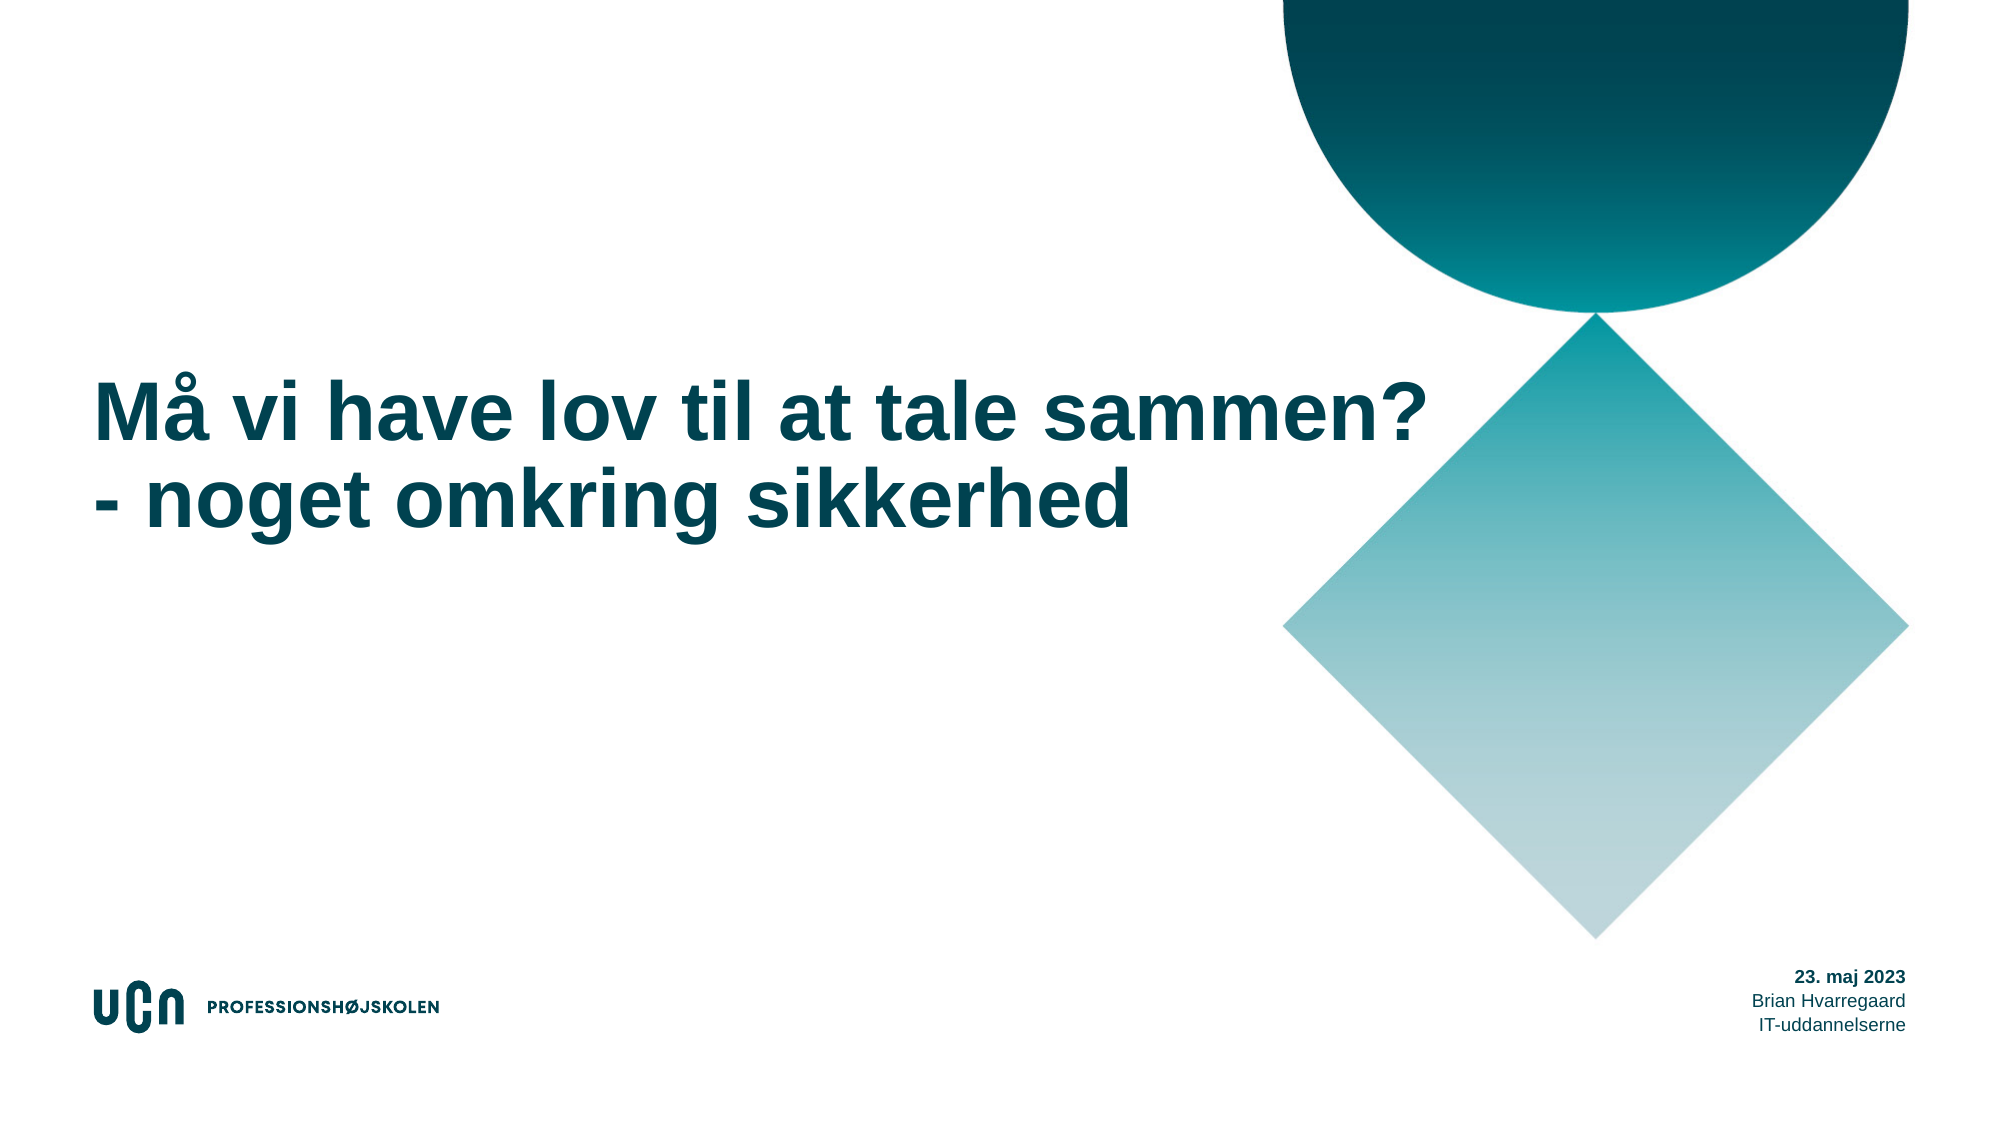

# Må vi have lov til at tale sammen? - noget omkring sikkerhed

79